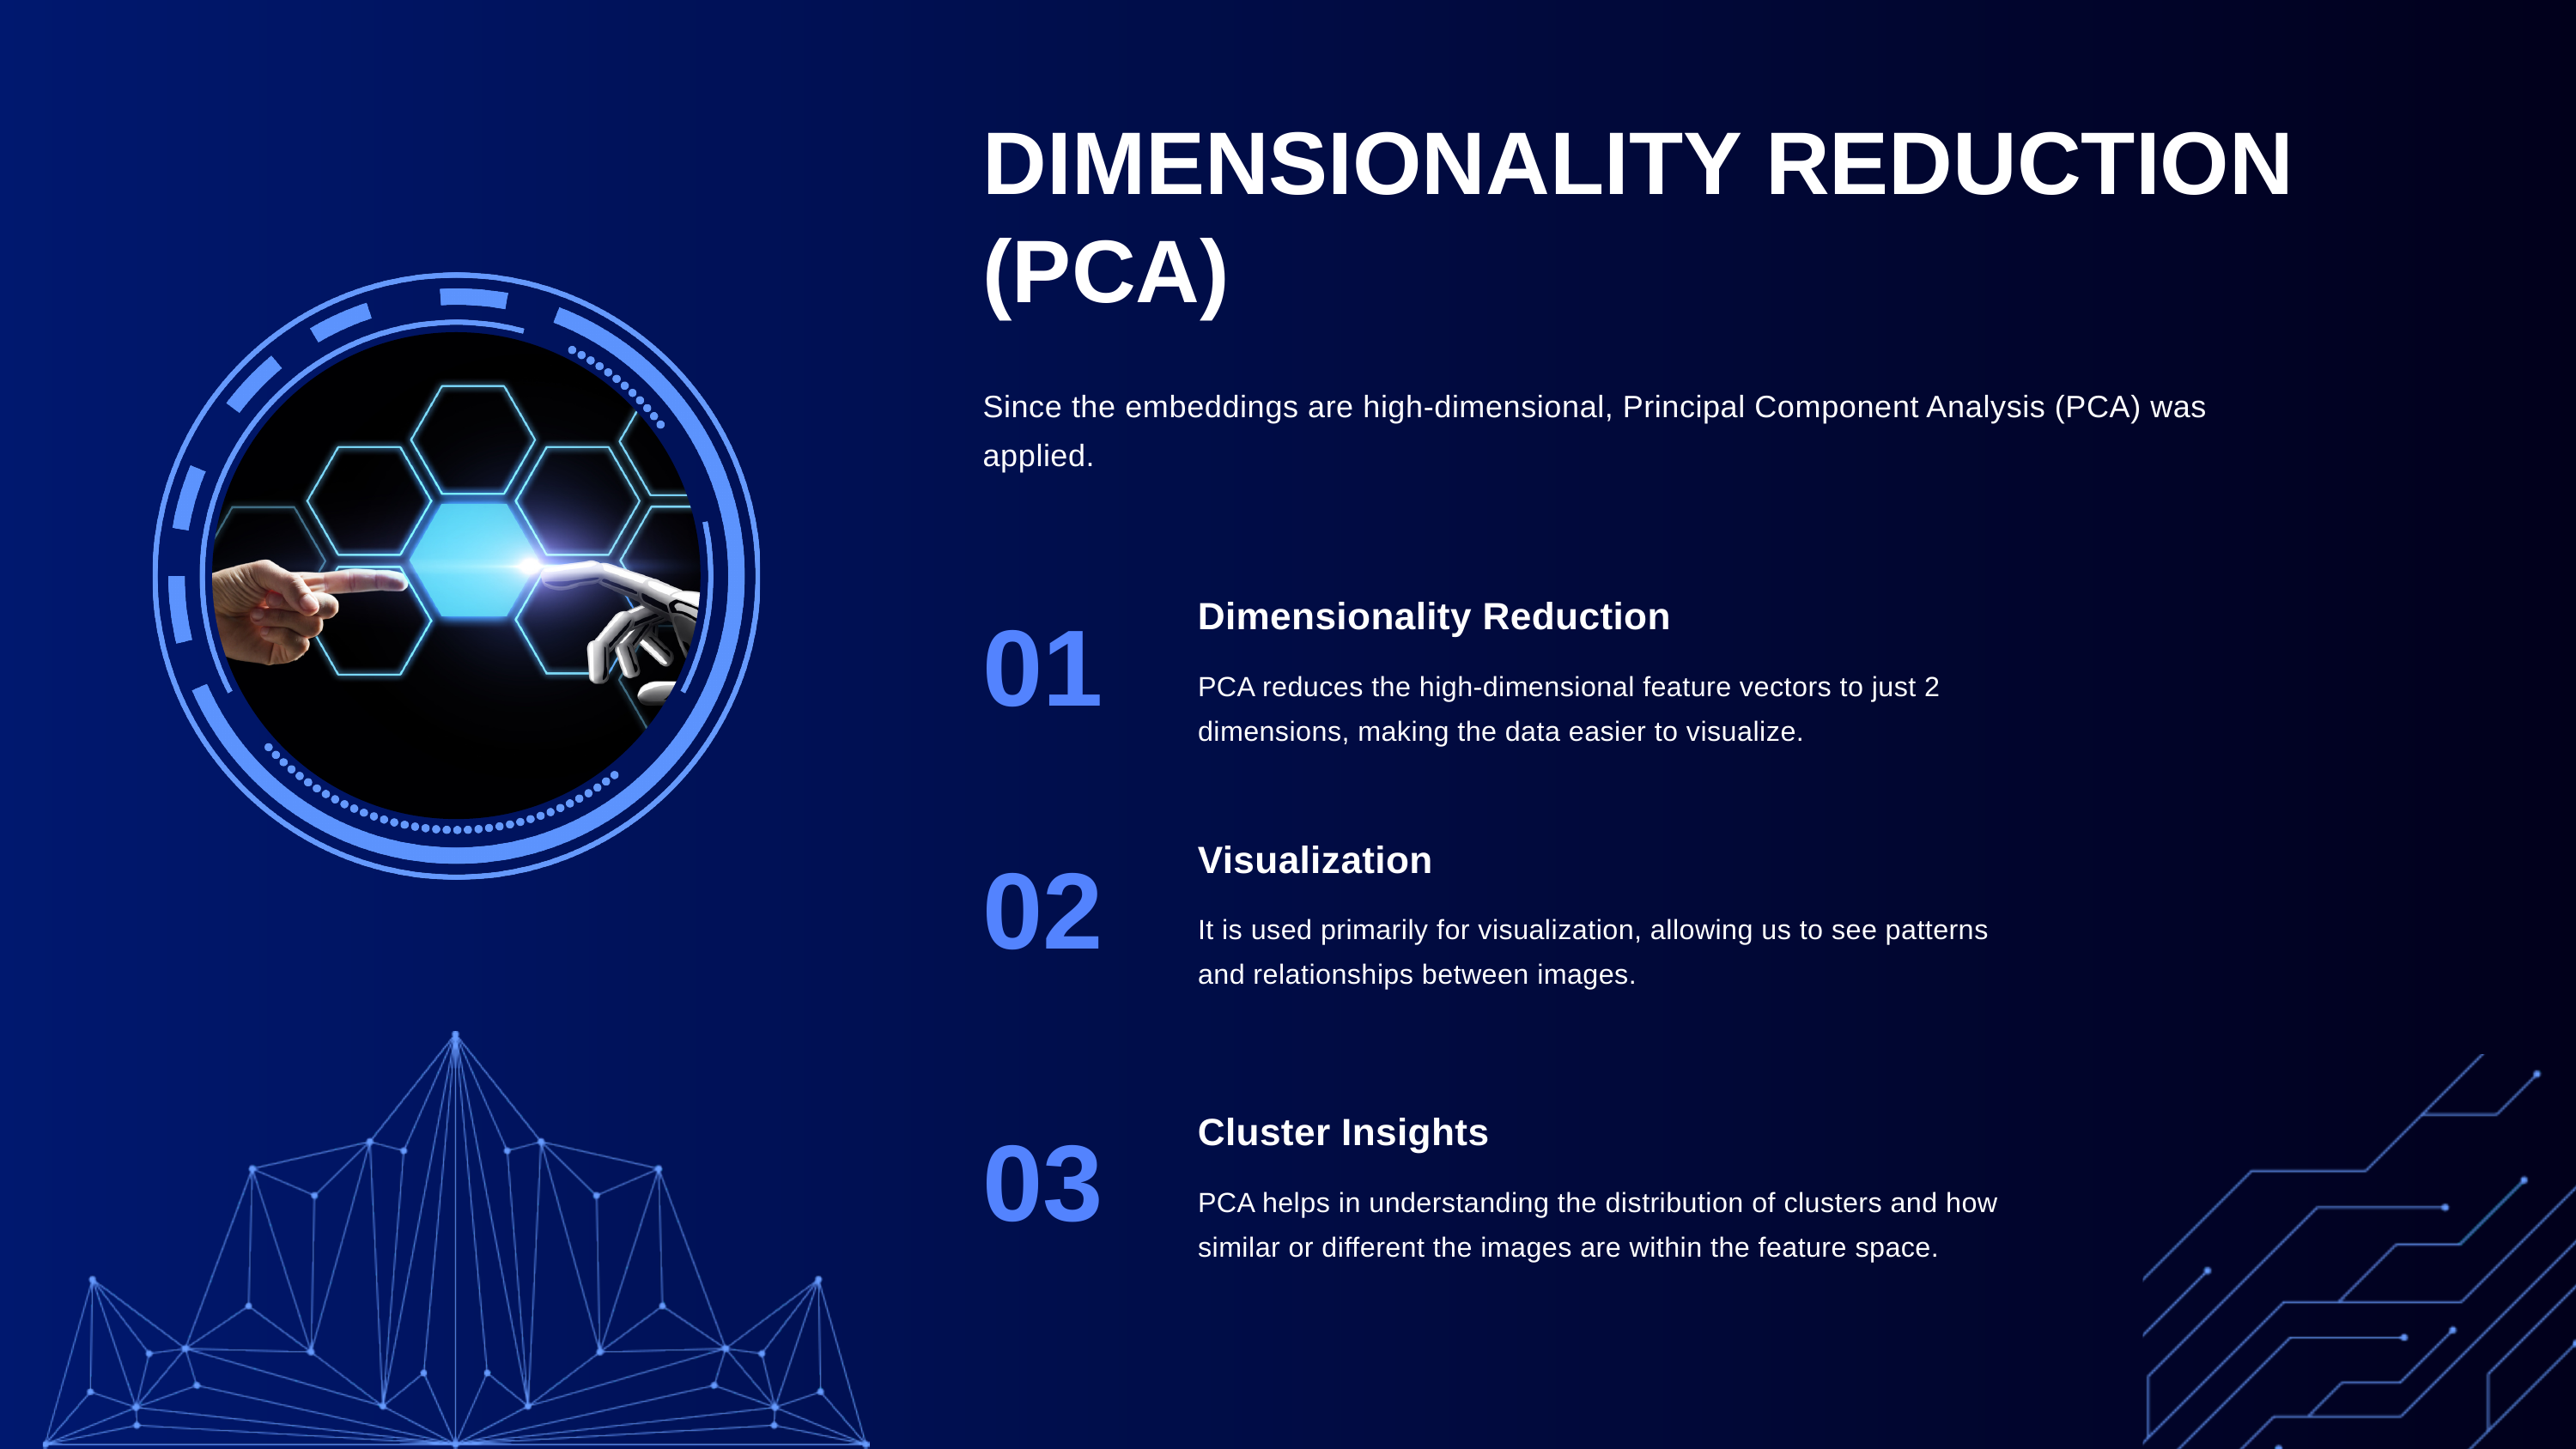

DIMENSIONALITY REDUCTION (PCA)

Since the embeddings are high-dimensional, Principal Component Analysis (PCA) was applied.
01
Dimensionality Reduction
PCA reduces the high-dimensional feature vectors to just 2 dimensions, making the data easier to visualize.
02
Visualization
It is used primarily for visualization, allowing us to see patterns and relationships between images.

03
Cluster Insights
PCA helps in understanding the distribution of clusters and how similar or different the images are within the feature space.